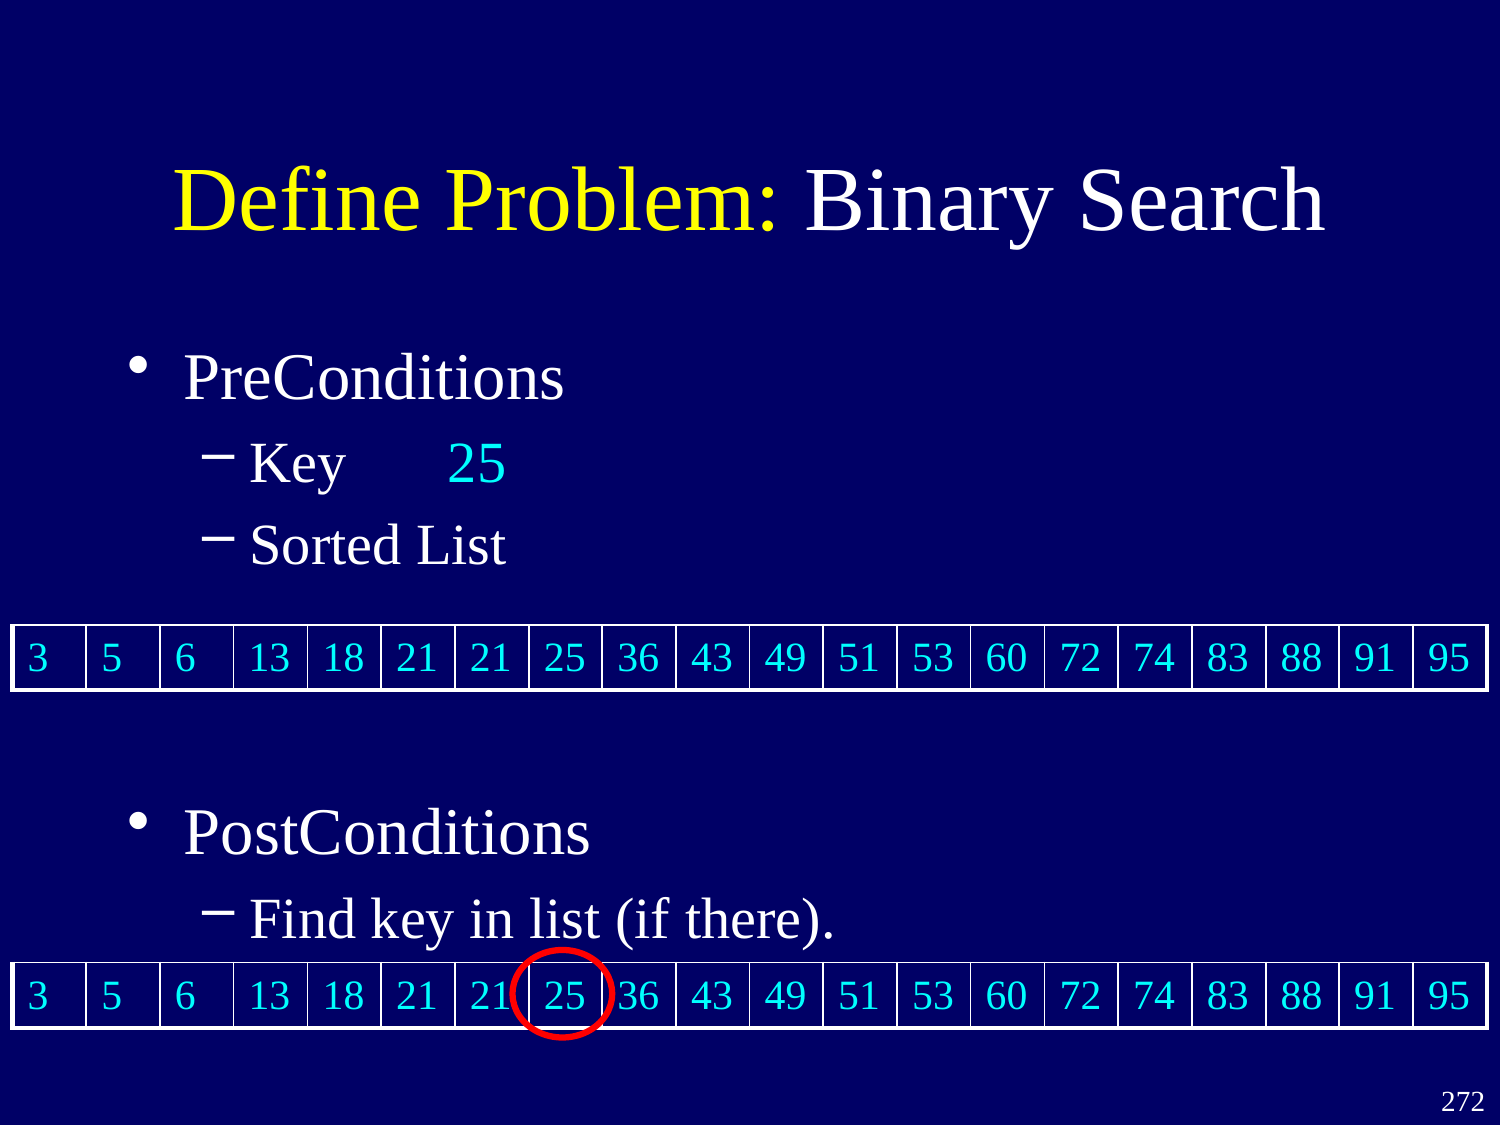

# Define Problem: Binary Search
PreConditions
Key       25
Sorted List

PostConditions
Find key in list (if there).

| 3 | 5 | 6 | 13 | 18 | 21 | 21 | 25 | 36 | 43 | 49 | 51 | 53 | 60 | 72 | 74 | 83 | 88 | 91 | 95 |
| --- | --- | --- | --- | --- | --- | --- | --- | --- | --- | --- | --- | --- | --- | --- | --- | --- | --- | --- | --- |

| 3 | 5 | 6 | 13 | 18 | 21 | 21 | 25 | 36 | 43 | 49 | 51 | 53 | 60 | 72 | 74 | 83 | 88 | 91 | 95 |
| --- | --- | --- | --- | --- | --- | --- | --- | --- | --- | --- | --- | --- | --- | --- | --- | --- | --- | --- | --- |